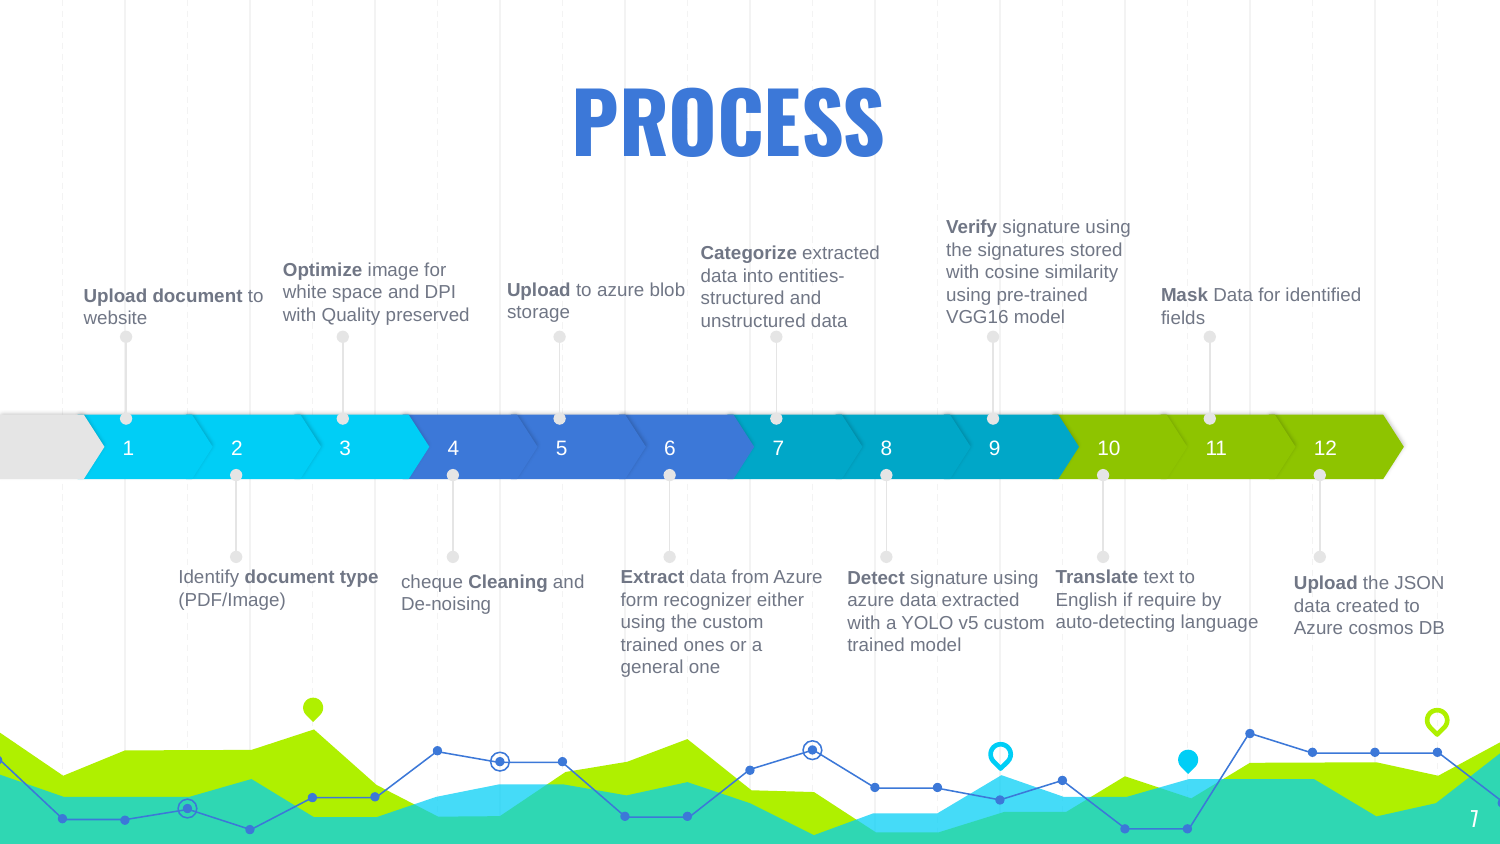

# PROCESS
Verify signature using the signatures stored with cosine similarity using pre-trained VGG16 model
Mask Data for identified fields
Upload document to website
Categorize extracted data into entities- structured and unstructured data
Optimize image for white space and DPI with Quality preserved
Upload to azure blob storage

1
2
3
4
5
6
7
8
9
10
11
12
cheque Cleaning and
De-noising
Translate text to English if require by auto-detecting language
Identify document type (PDF/Image)
Extract data from Azure form recognizer either using the custom trained ones or a general one
Detect signature using azure data extracted with a YOLO v5 custom trained model
Upload the JSON data created to Azure cosmos DB
7